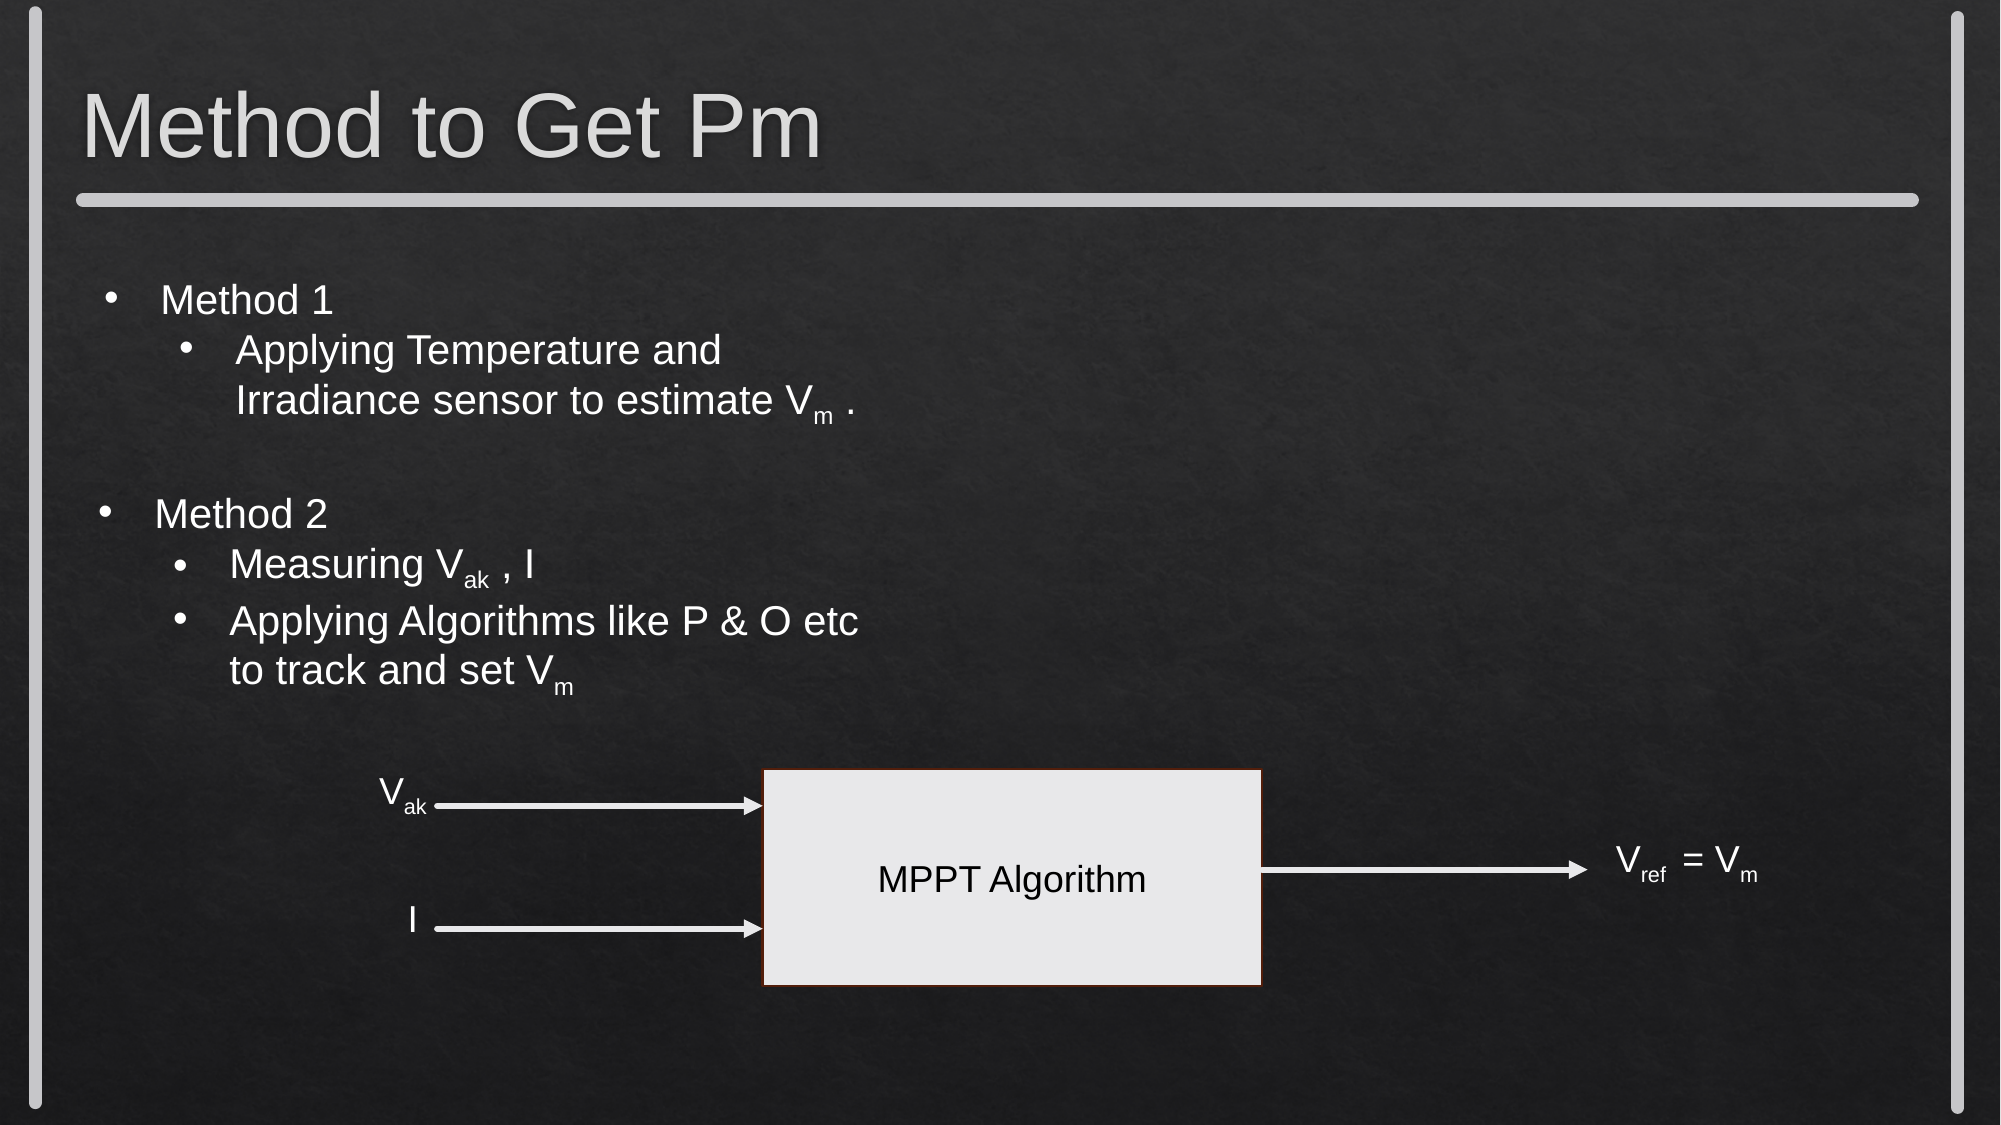

# Method to Get Pm
Method 1
Applying Temperature and Irradiance sensor to estimate Vm .
Method 2
Measuring Vak , I
Applying Algorithms like P & O etc to track and set Vm
Vak
MPPT Algorithm
Vref  = Vm
I